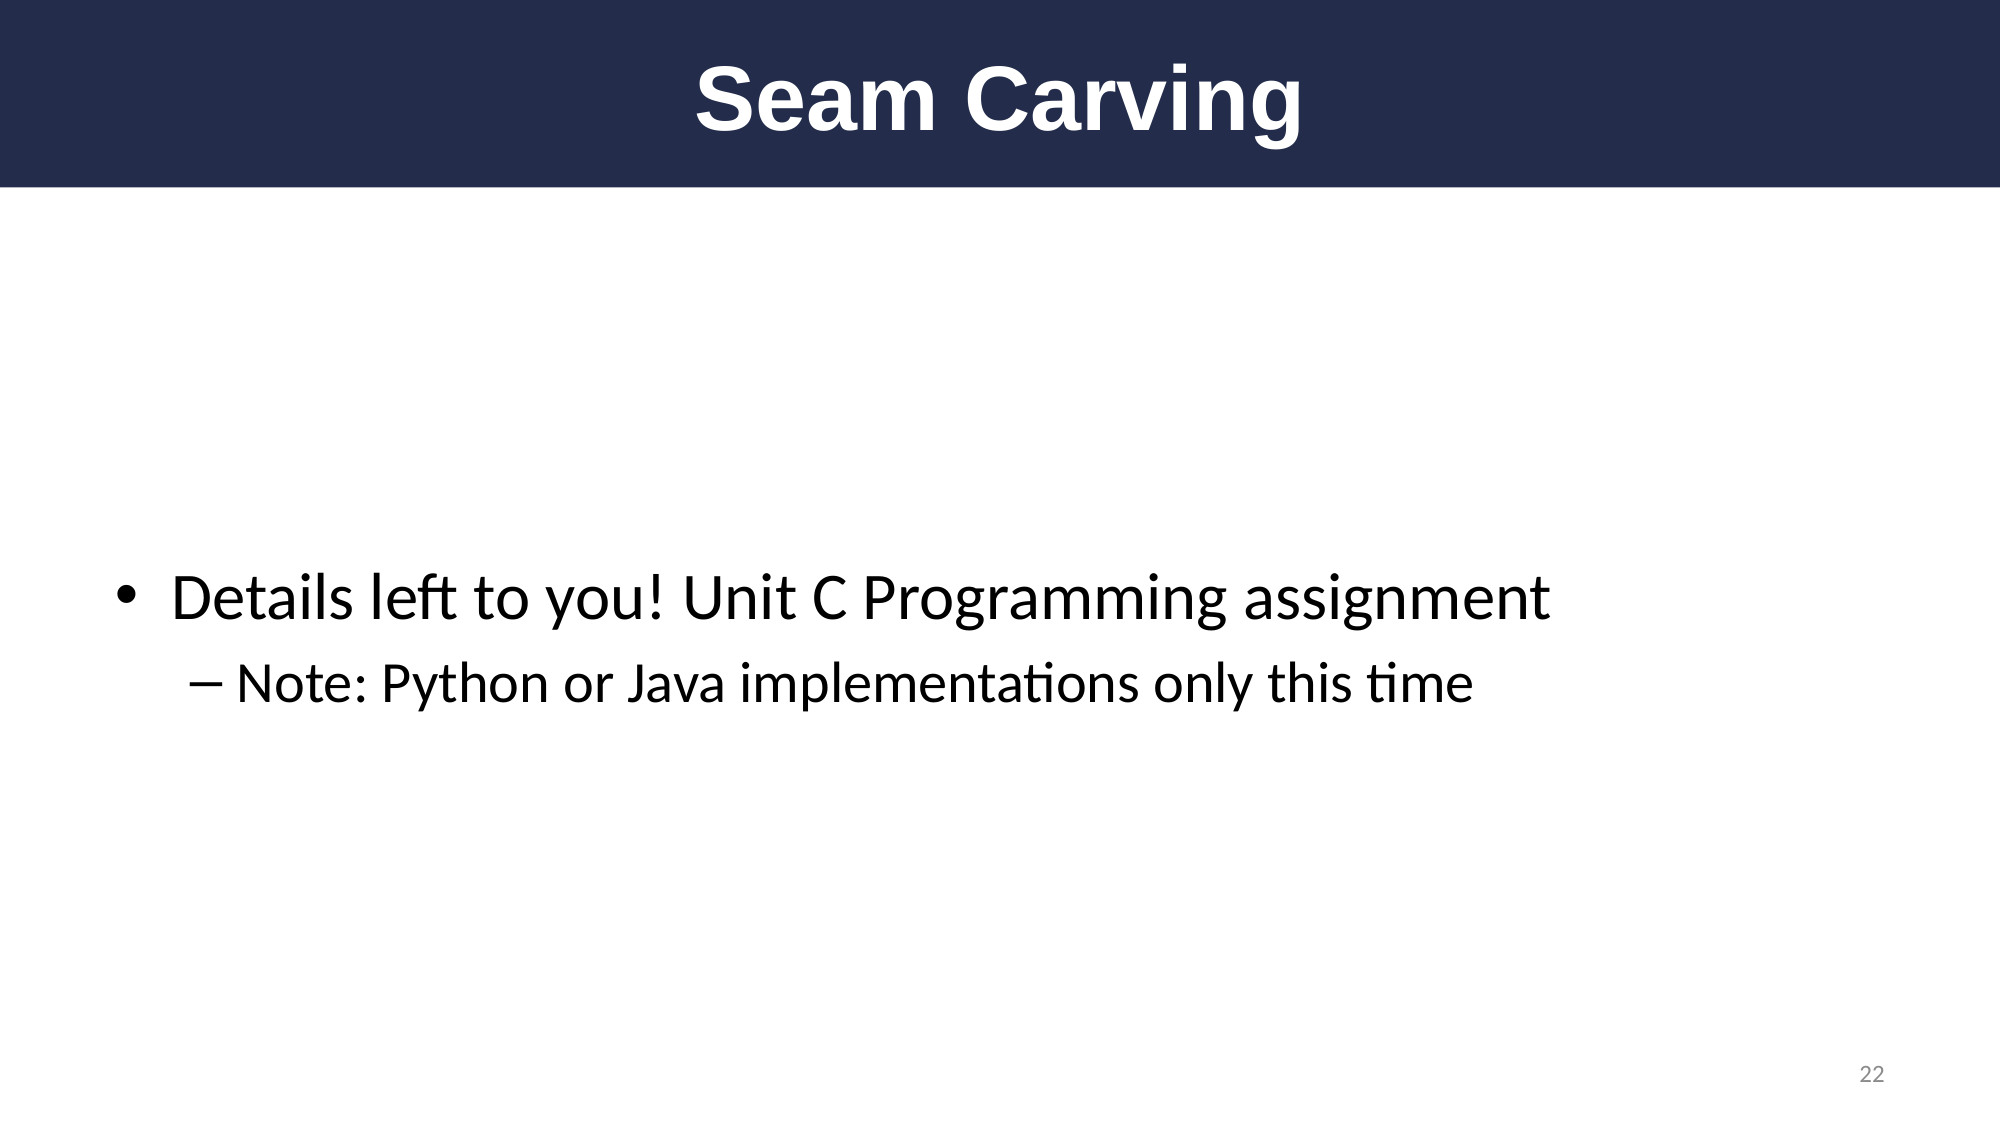

# Seam Carving
Details left to you! Unit C Programming assignment
Note: Python or Java implementations only this time
22